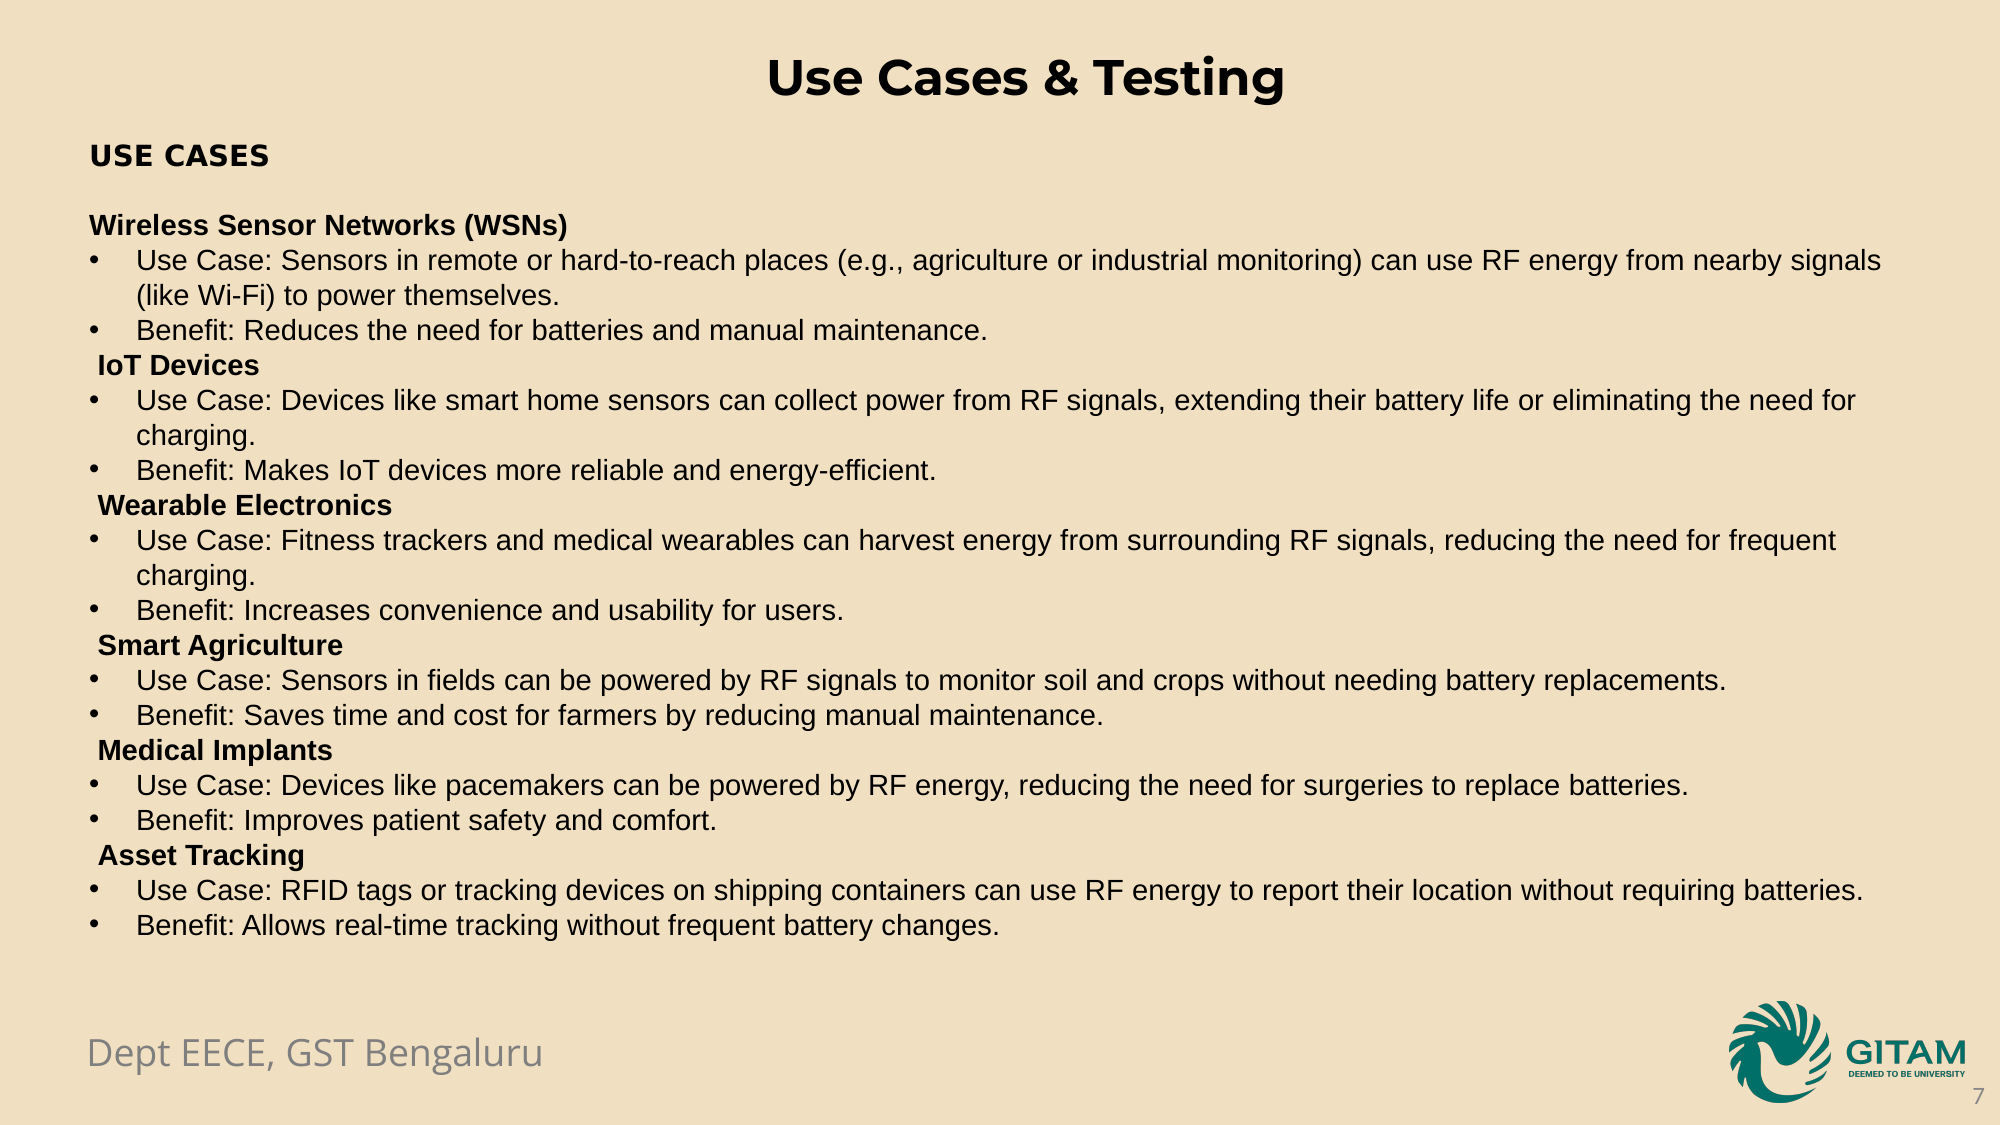

Use Cases & Testing
USE CASES

Wireless Sensor Networks (WSNs)
Use Case: Sensors in remote or hard-to-reach places (e.g., agriculture or industrial monitoring) can use RF energy from nearby signals (like Wi-Fi) to power themselves.
Benefit: Reduces the need for batteries and manual maintenance.
 IoT Devices
Use Case: Devices like smart home sensors can collect power from RF signals, extending their battery life or eliminating the need for charging.
Benefit: Makes IoT devices more reliable and energy-efficient.
 Wearable Electronics
Use Case: Fitness trackers and medical wearables can harvest energy from surrounding RF signals, reducing the need for frequent charging.
Benefit: Increases convenience and usability for users.
 Smart Agriculture
Use Case: Sensors in fields can be powered by RF signals to monitor soil and crops without needing battery replacements.
Benefit: Saves time and cost for farmers by reducing manual maintenance.
 Medical Implants
Use Case: Devices like pacemakers can be powered by RF energy, reducing the need for surgeries to replace batteries.
Benefit: Improves patient safety and comfort.
 Asset Tracking
Use Case: RFID tags or tracking devices on shipping containers can use RF energy to report their location without requiring batteries.
Benefit: Allows real-time tracking without frequent battery changes.

7